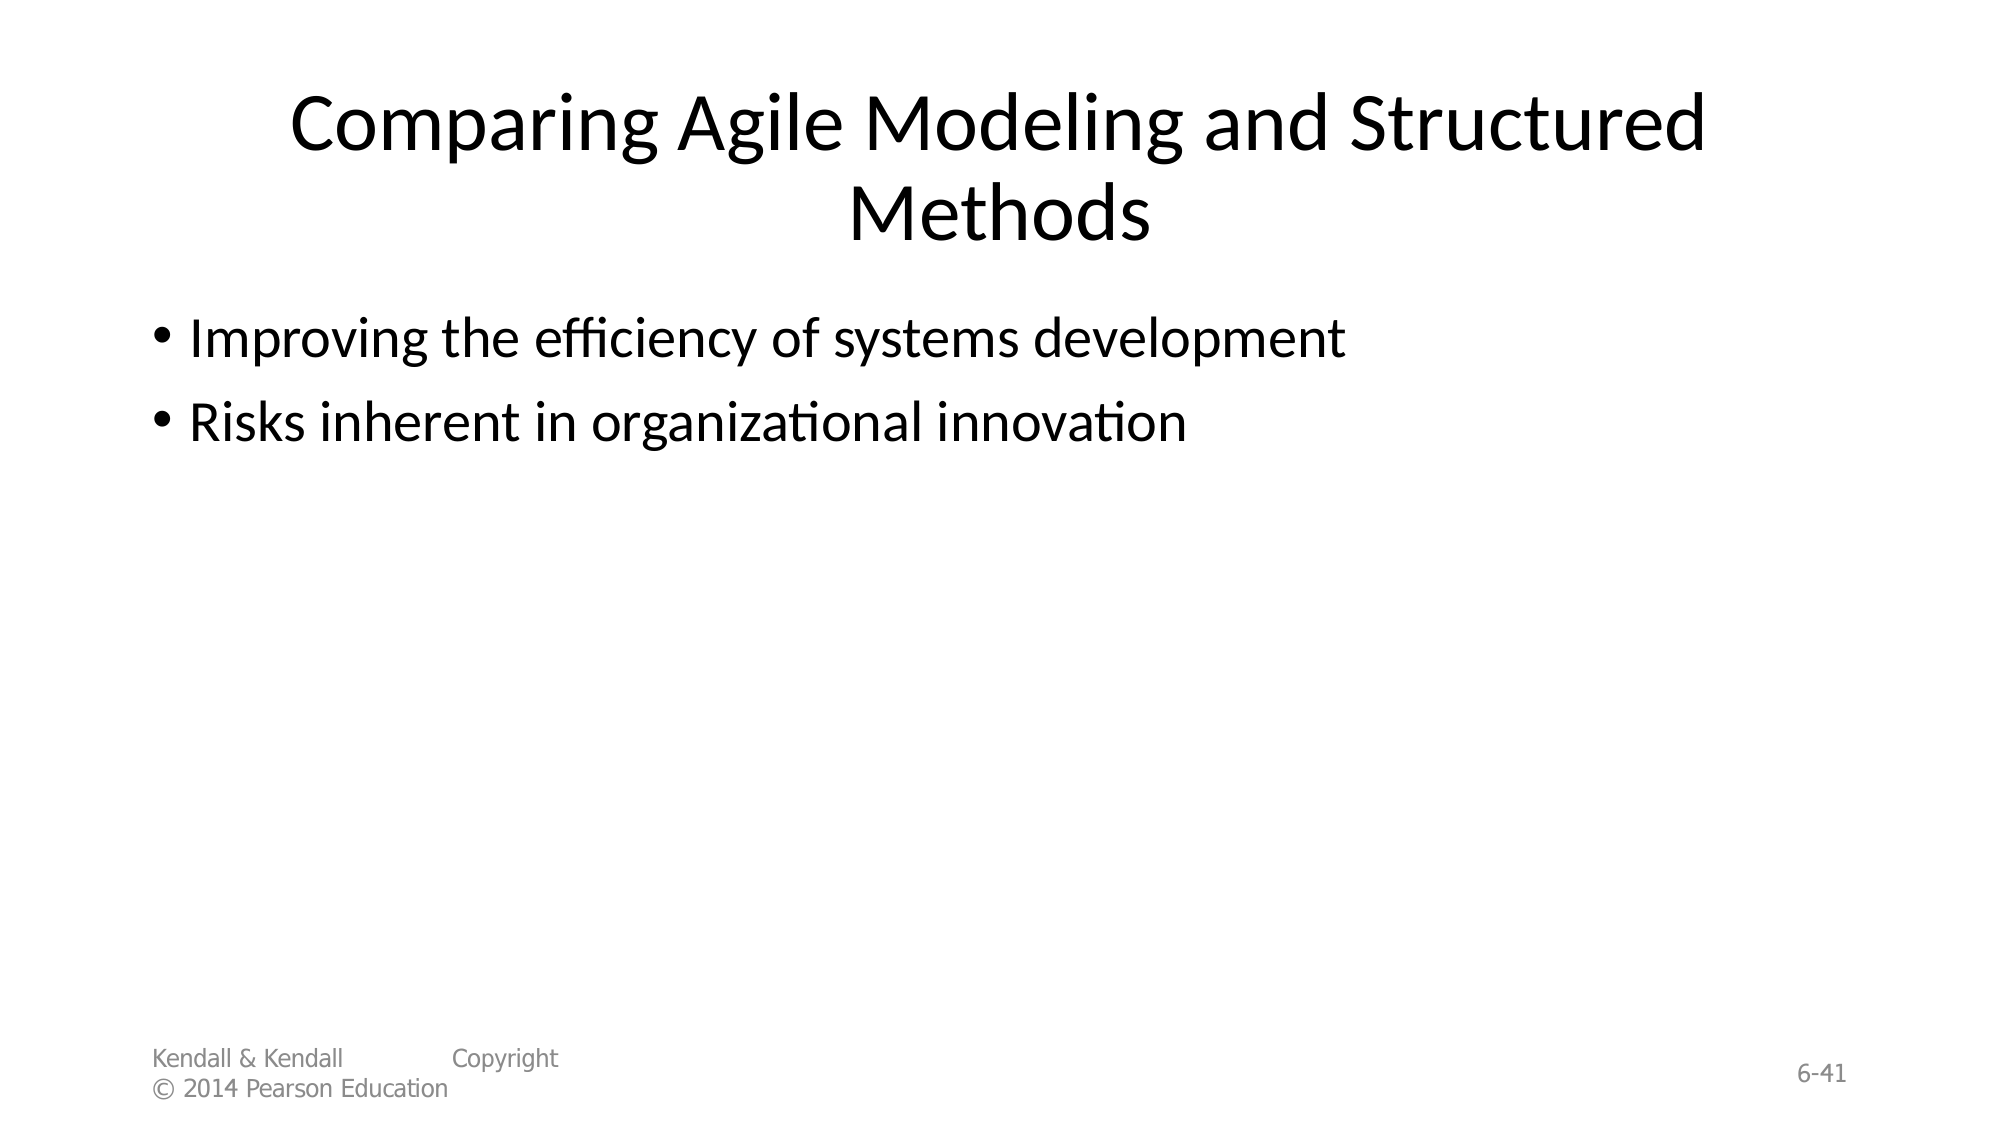

# Comparing Agile Modeling and Structured Methods
Improving the efficiency of systems development
Risks inherent in organizational innovation
Kendall & Kendall	Copyright © 2014 Pearson Education
6-41